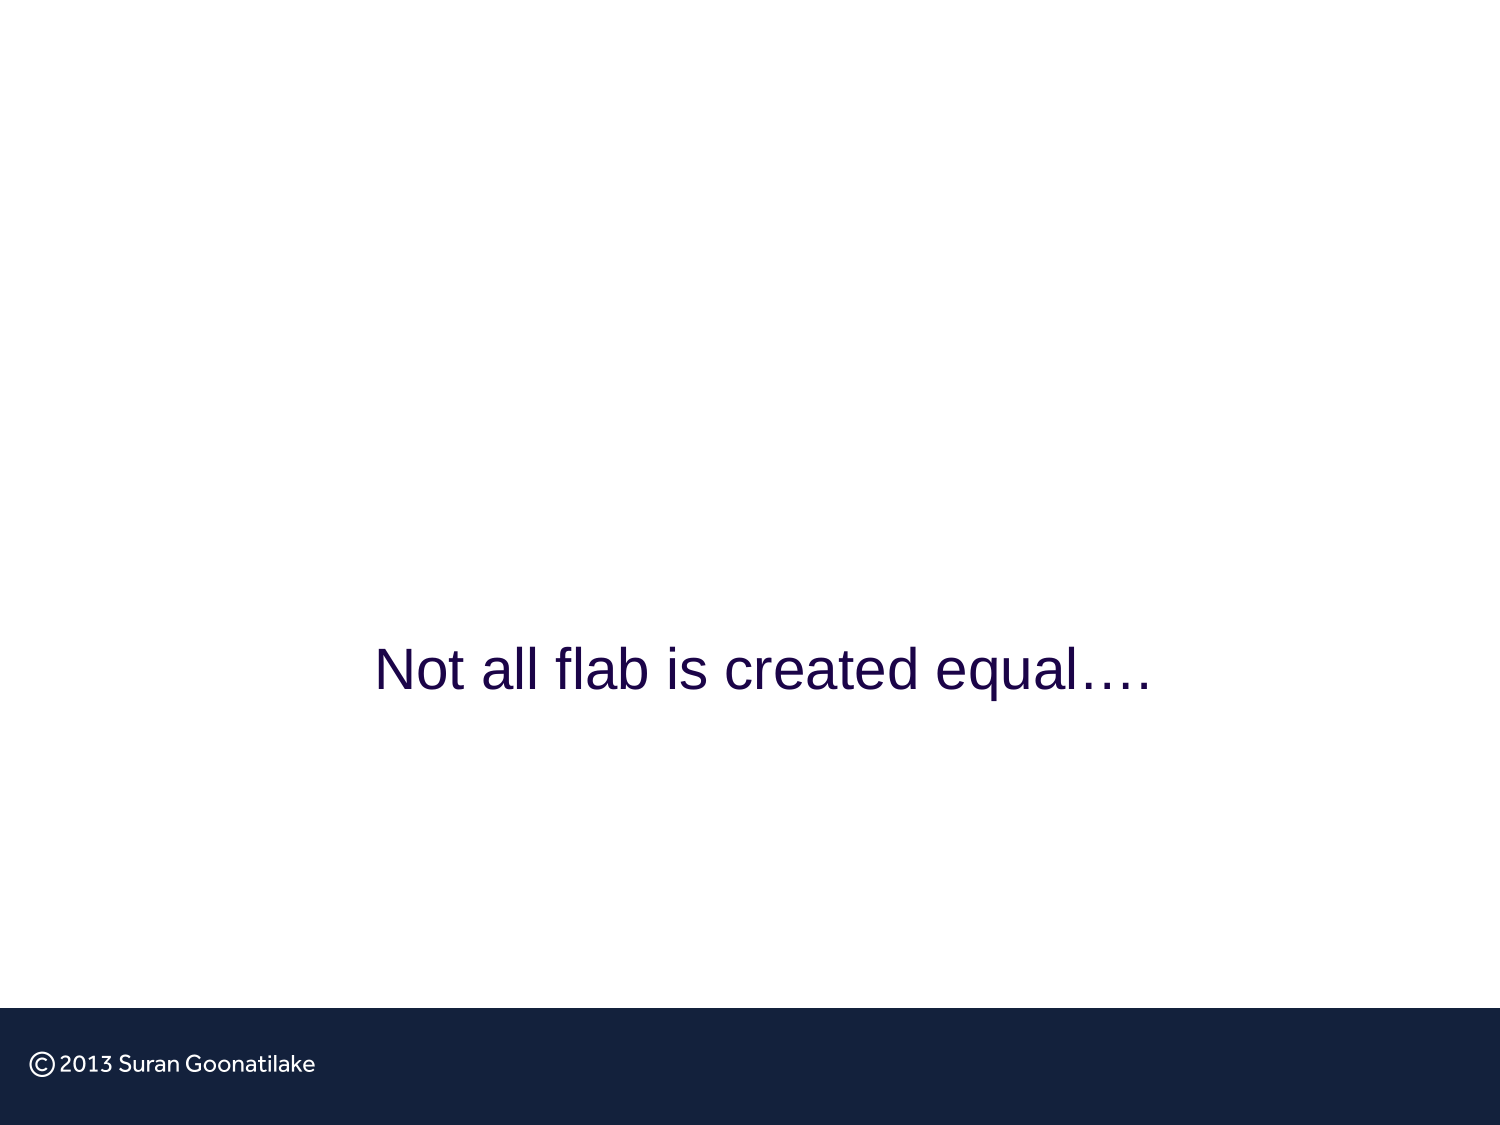

# Bodymetrics Custom Made Jeans 2004-2008)
Not all flab is created equal….